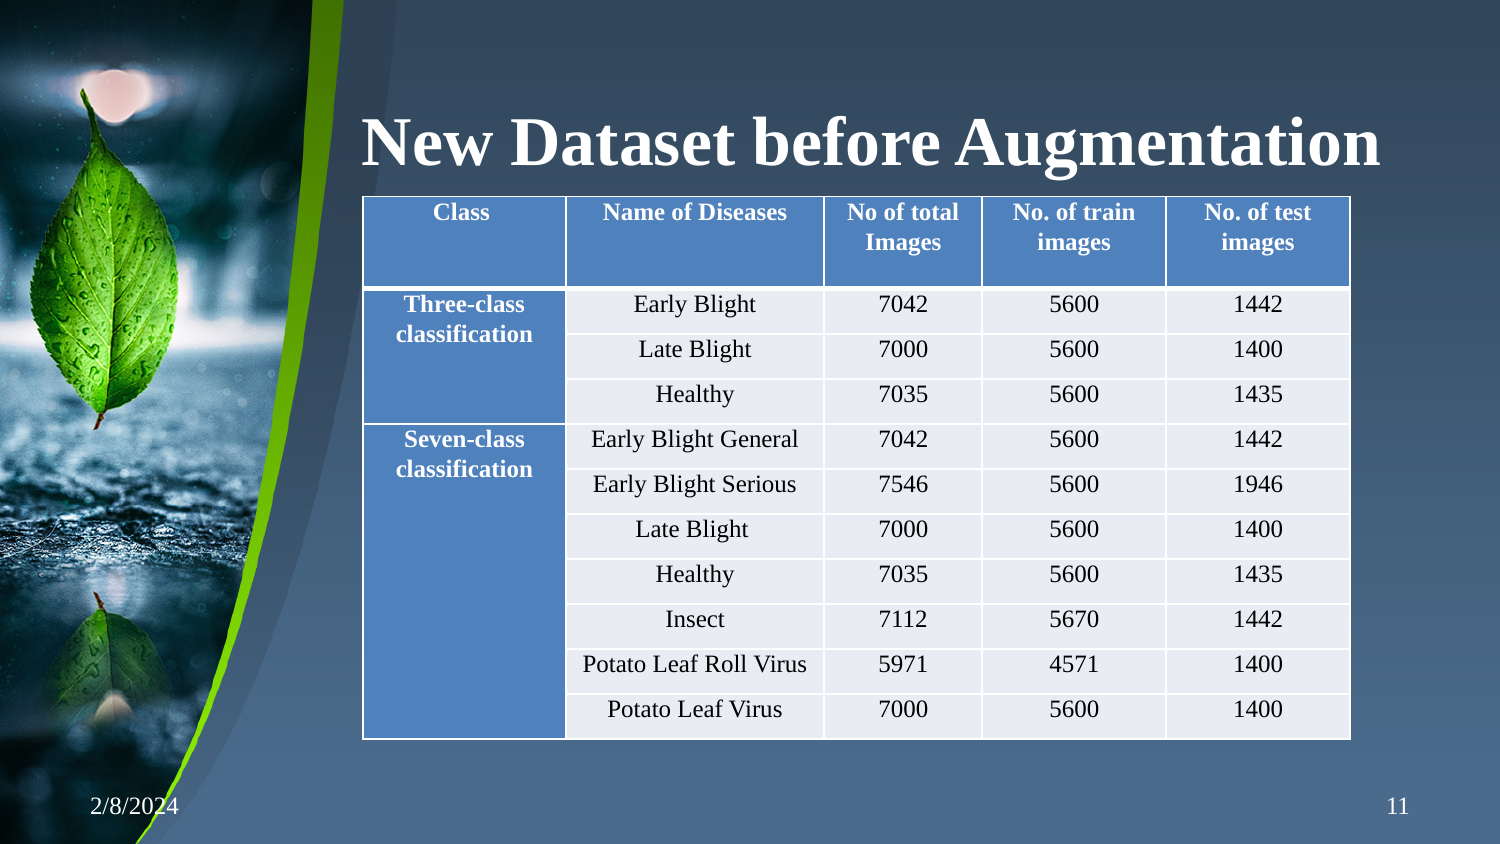

# New Dataset before Augmentation
| Class | Name of Diseases | No of total Images | No. of train images | No. of test images |
| --- | --- | --- | --- | --- |
| Three-class classification | Early Blight | 7042 | 5600 | 1442 |
|  | Late Blight | 7000 | 5600 | 1400 |
|  | Healthy | 7035 | 5600 | 1435 |
| Seven-class classification | Early Blight General | 7042 | 5600 | 1442 |
|  | Early Blight Serious | 7546 | 5600 | 1946 |
|  | Late Blight | 7000 | 5600 | 1400 |
|  | Healthy | 7035 | 5600 | 1435 |
|  | Insect | 7112 | 5670 | 1442 |
|  | Potato Leaf Roll Virus | 5971 | 4571 | 1400 |
|  | Potato Leaf Virus | 7000 | 5600 | 1400 |
2/8/2024
11